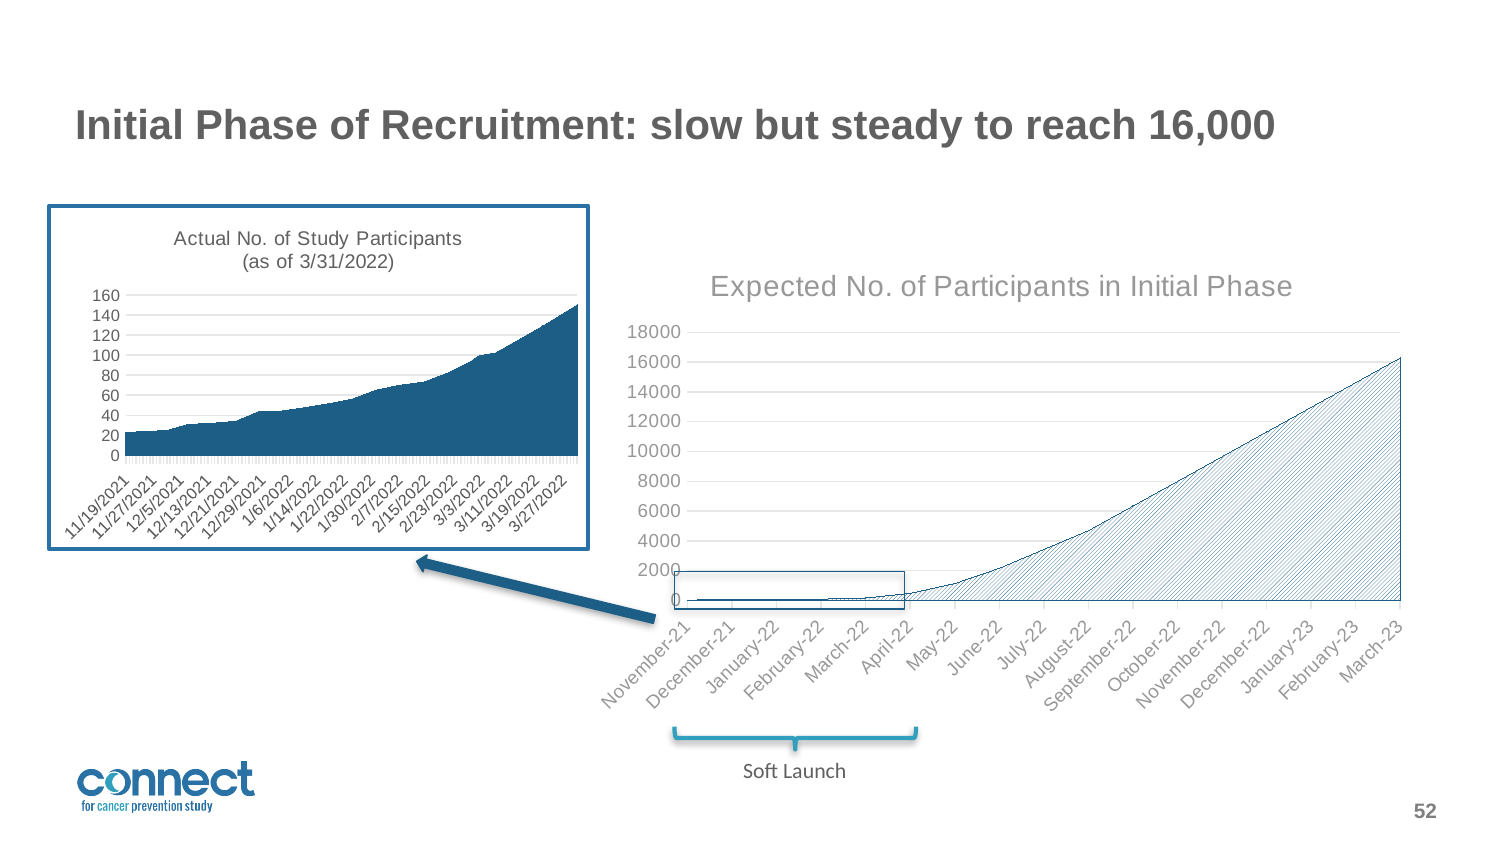

# Initial Phase of Recruitment: slow but steady to reach 16,000

### Chart: Actual No. of Study Participants
(as of 3/31/2022)

| Category |  |
|---|---|
| 44651 | 150.0 |
| 44641 | 129.0 |
| 44627 | 102.0 |
| 44622 | 99.0 |
| 44620 | 94.0 |
| 44613 | 82.0 |
| 44606 | 73.0 |
| 44599 | 70.0 |
| 44592 | 65.0 |
| 44585 | 56.0 |
| 44579 | 52.0 |
| 44572 | 48.0 |
| 44564 | 44.0 |
| 44558 | 44.0 |
| 44551 | 34.0 |
| 44544 | 32.0 |
| 44537 | 31.0 |
| 44531 | 25.0 |
| 44526 | 24.0 |
| 44519 | 23.0 |

### Chart: Expected No. of Participants in Initial Phase

| Category | Expected No. of Participants |
|---|---|
| 44501 | 24.0 |
| 44531 | 44.0 |
| 44562 | 65.0 |
| 44593 | 86.0 |
| 44621 | 166.0 |
| 44652 | 472.0 |
| 44682 | 1139.0 |
| 44713 | 2167.0 |
| 44743 | 3430.0 |
| 44774 | 4693.0 |
| 44805 | 6350.0 |
| 44835 | 8007.0 |
| 44866 | 9664.0 |
| 44896 | 11321.0 |
| 44927 | 12978.0 |
| 44958 | 14635.0 |
| 44986 | 16292.0 |

Soft Launch